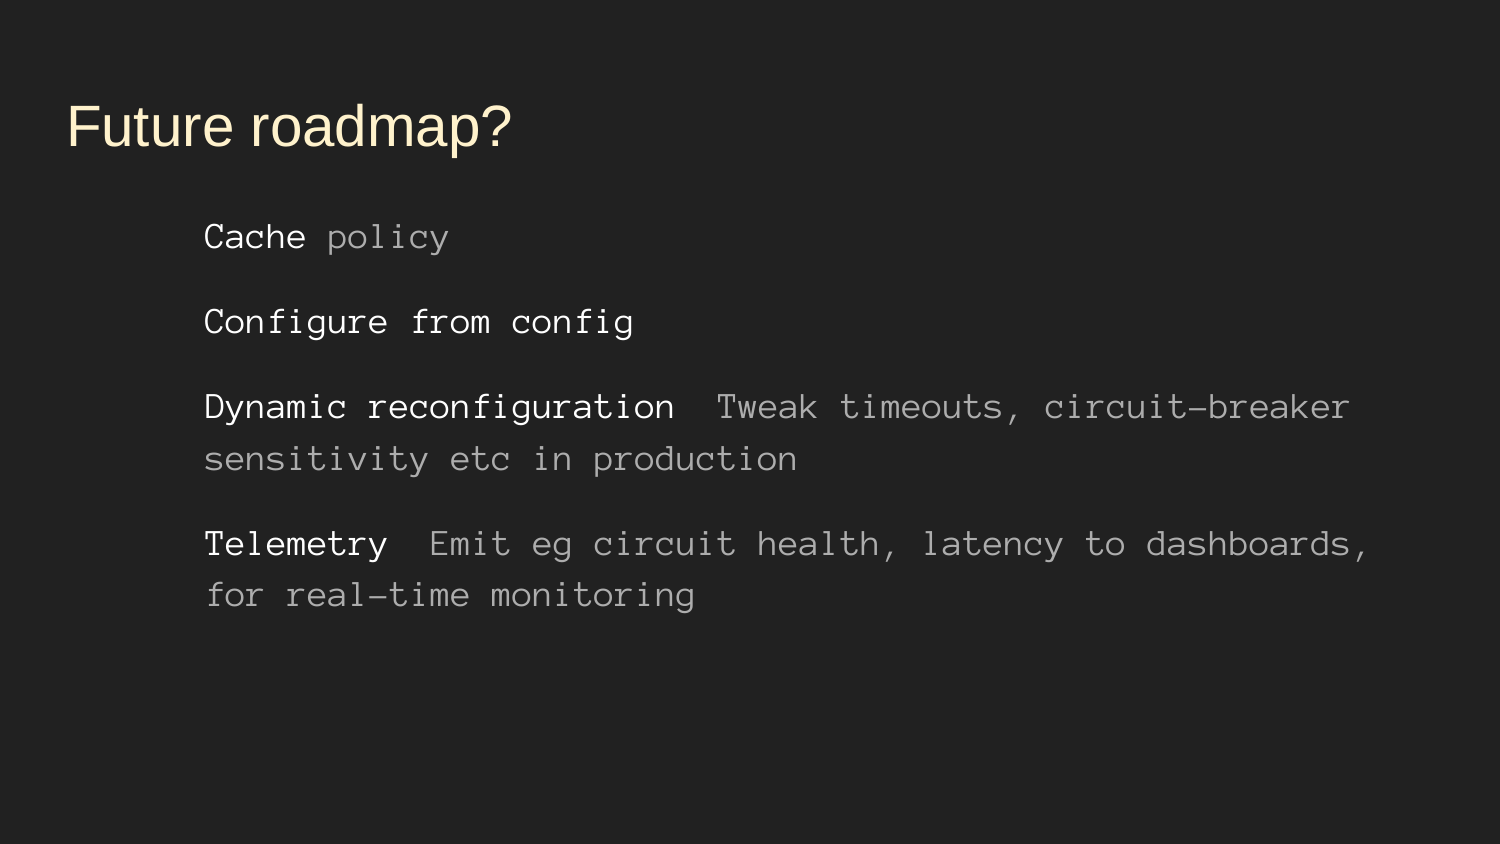

# Future roadmap?
Cache policy
Configure from config
Dynamic reconfiguration  Tweak timeouts, circuit-breaker sensitivity etc in production
Telemetry  Emit eg circuit health, latency to dashboards, for real-time monitoring